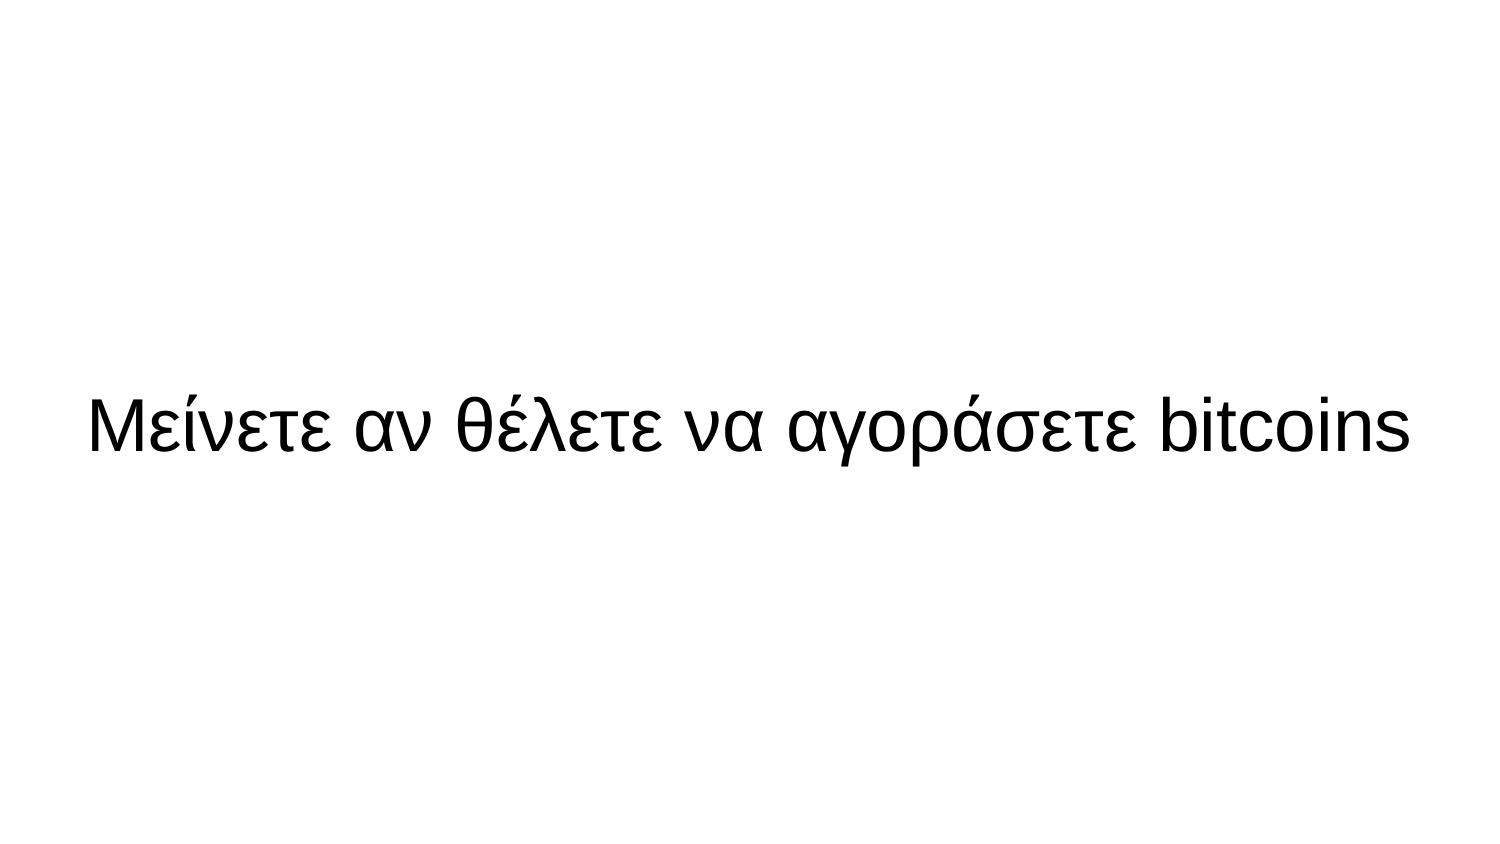

# Μείνετε αν θέλετε να αγοράσετε bitcoins